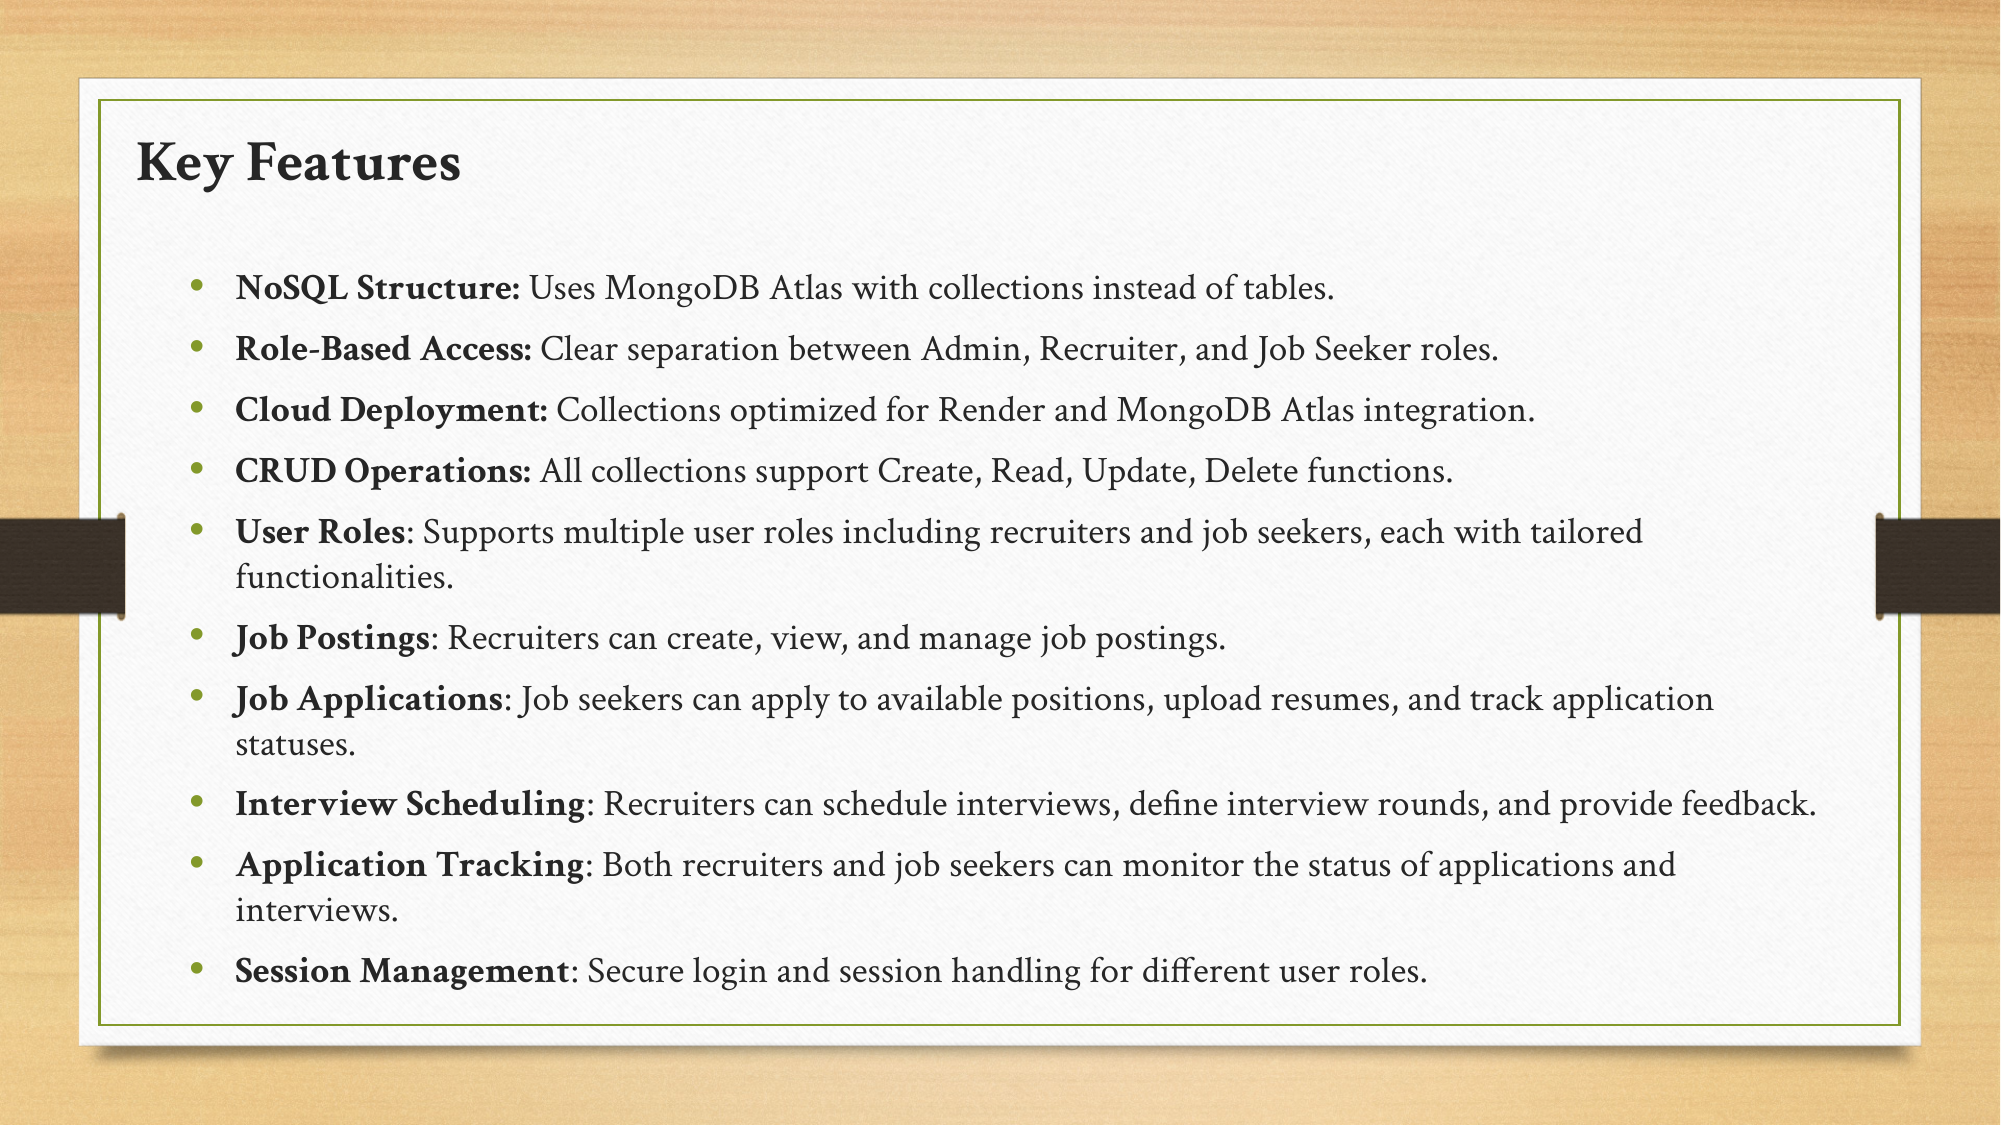

Key Features

NoSQL Structure: Uses MongoDB Atlas with collections instead of tables.
Role-Based Access: Clear separation between Admin, Recruiter, and Job Seeker roles.
Cloud Deployment: Collections optimized for Render and MongoDB Atlas integration.
CRUD Operations: All collections support Create, Read, Update, Delete functions.
User Roles: Supports multiple user roles including recruiters and job seekers, each with tailored functionalities.
Job Postings: Recruiters can create, view, and manage job postings.
Job Applications: Job seekers can apply to available positions, upload resumes, and track application statuses.
Interview Scheduling: Recruiters can schedule interviews, define interview rounds, and provide feedback.
Application Tracking: Both recruiters and job seekers can monitor the status of applications and interviews.
Session Management: Secure login and session handling for different user roles.